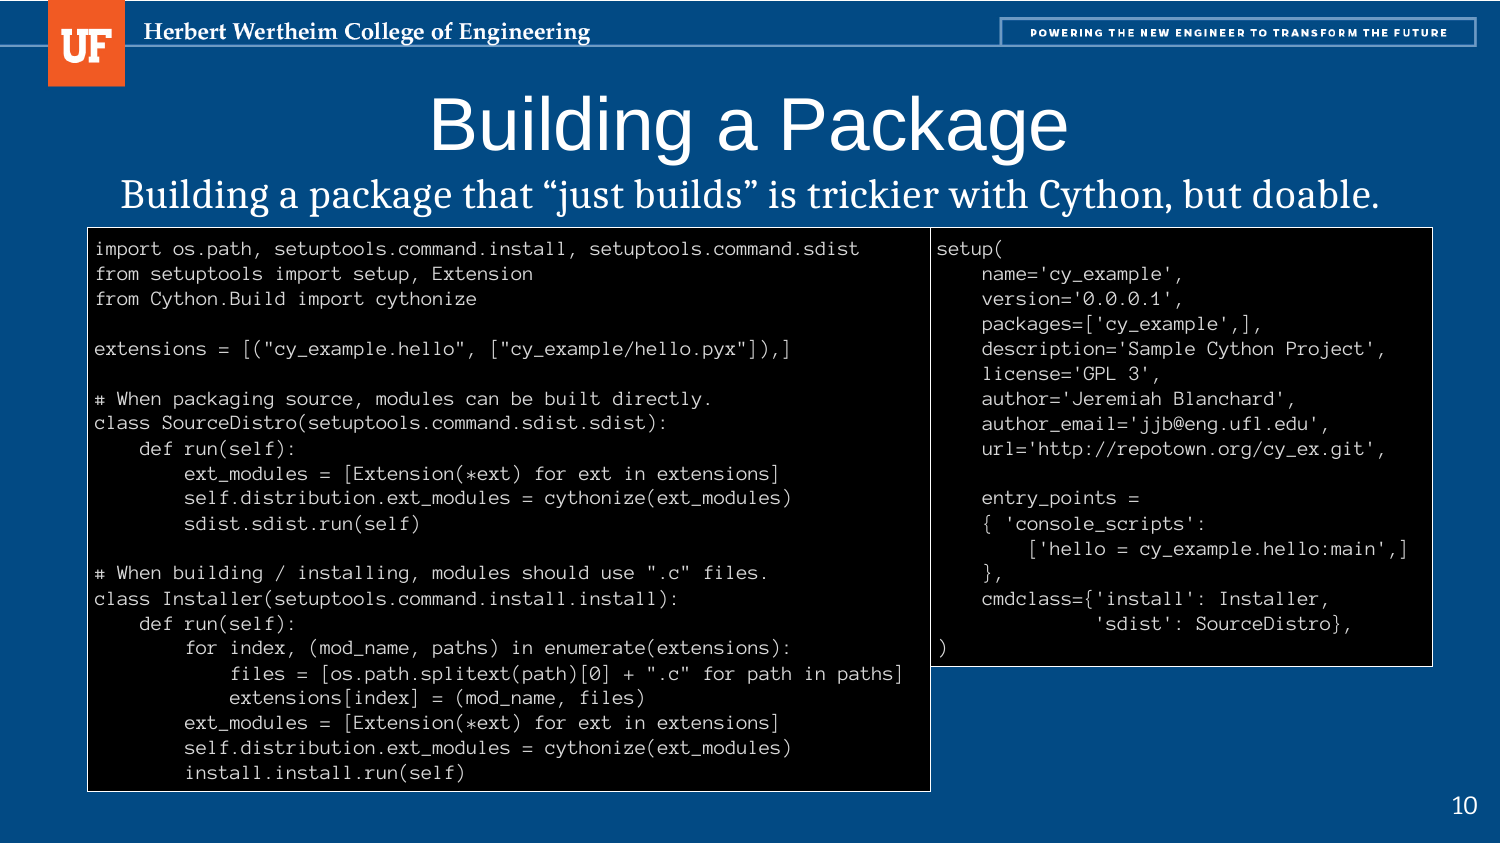

# Building a Package
Building a package that “just builds” is trickier with Cython, but doable.
import os.path, setuptools.command.install, setuptools.command.sdist
from setuptools import setup, Extension
from Cython.Build import cythonize

extensions = [("cy_example.hello", ["cy_example/hello.pyx"]),]

# When packaging source, modules can be built directly.
class SourceDistro(setuptools.command.sdist.sdist):
    def run(self):
        ext_modules = [Extension(*ext) for ext in extensions]
        self.distribution.ext_modules = cythonize(ext_modules)
        sdist.sdist.run(self)

# When building / installing, modules should use ".c" files.
class Installer(setuptools.command.install.install):
    def run(self):
        for index, (mod_name, paths) in enumerate(extensions):
            files = [os.path.splitext(path)[0] + ".c" for path in paths]
            extensions[index] = (mod_name, files)
        ext_modules = [Extension(*ext) for ext in extensions]
        self.distribution.ext_modules = cythonize(ext_modules)
        install.install.run(self)
setup(
    name='cy_example',
    version='0.0.0.1',
    packages=['cy_example',],
    description='Sample Cython Project',
    license='GPL 3',
    author='Jeremiah Blanchard',
    author_email='jjb@eng.ufl.edu',
    url='http://repotown.org/cy_ex.git',

    entry_points =
    { 'console_scripts':
        ['hello = cy_example.hello:main',]
    },
    cmdclass={'install': Installer,
              'sdist': SourceDistro},
)
10